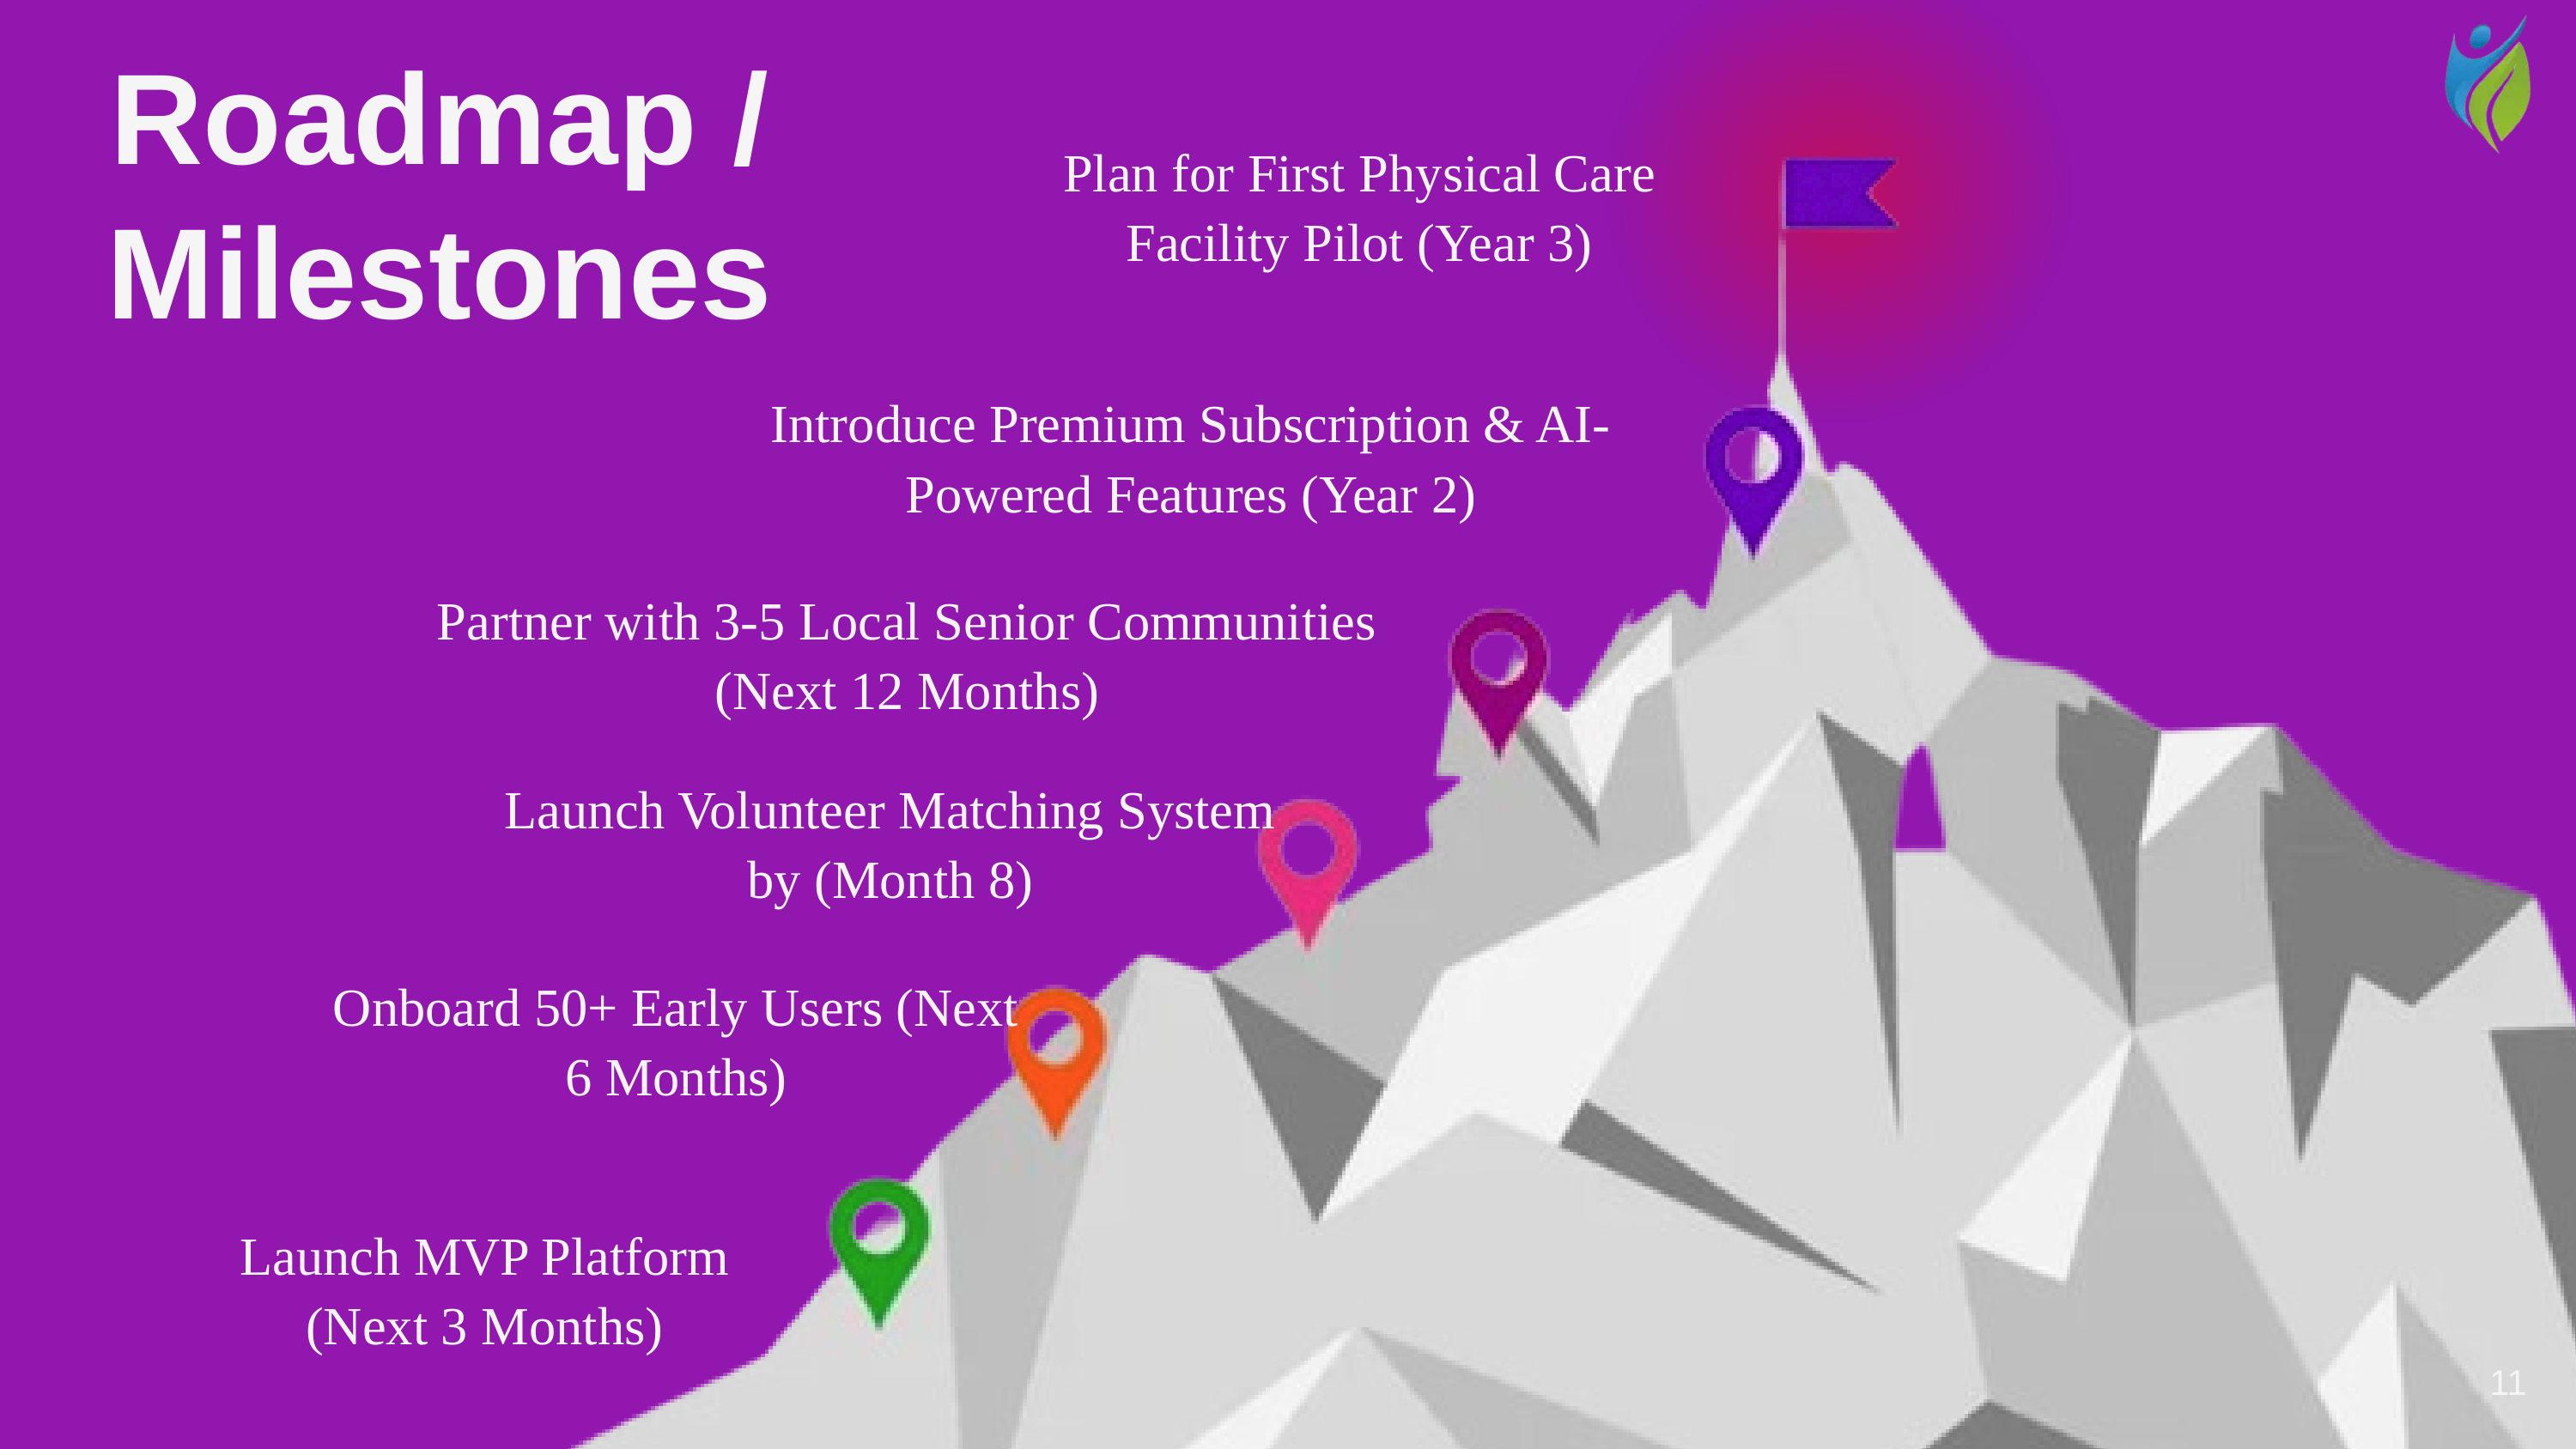

Roadmap / Milestones

Plan for First Physical Care Facility Pilot (Year 3)
Introduce Premium Subscription & AI-Powered Features (Year 2)
Partner with 3-5 Local Senior Communities (Next 12 Months)
Launch Volunteer Matching System by (Month 8)
Onboard 50+ Early Users (Next 6 Months)
Launch MVP Platform (Next 3 Months)
11